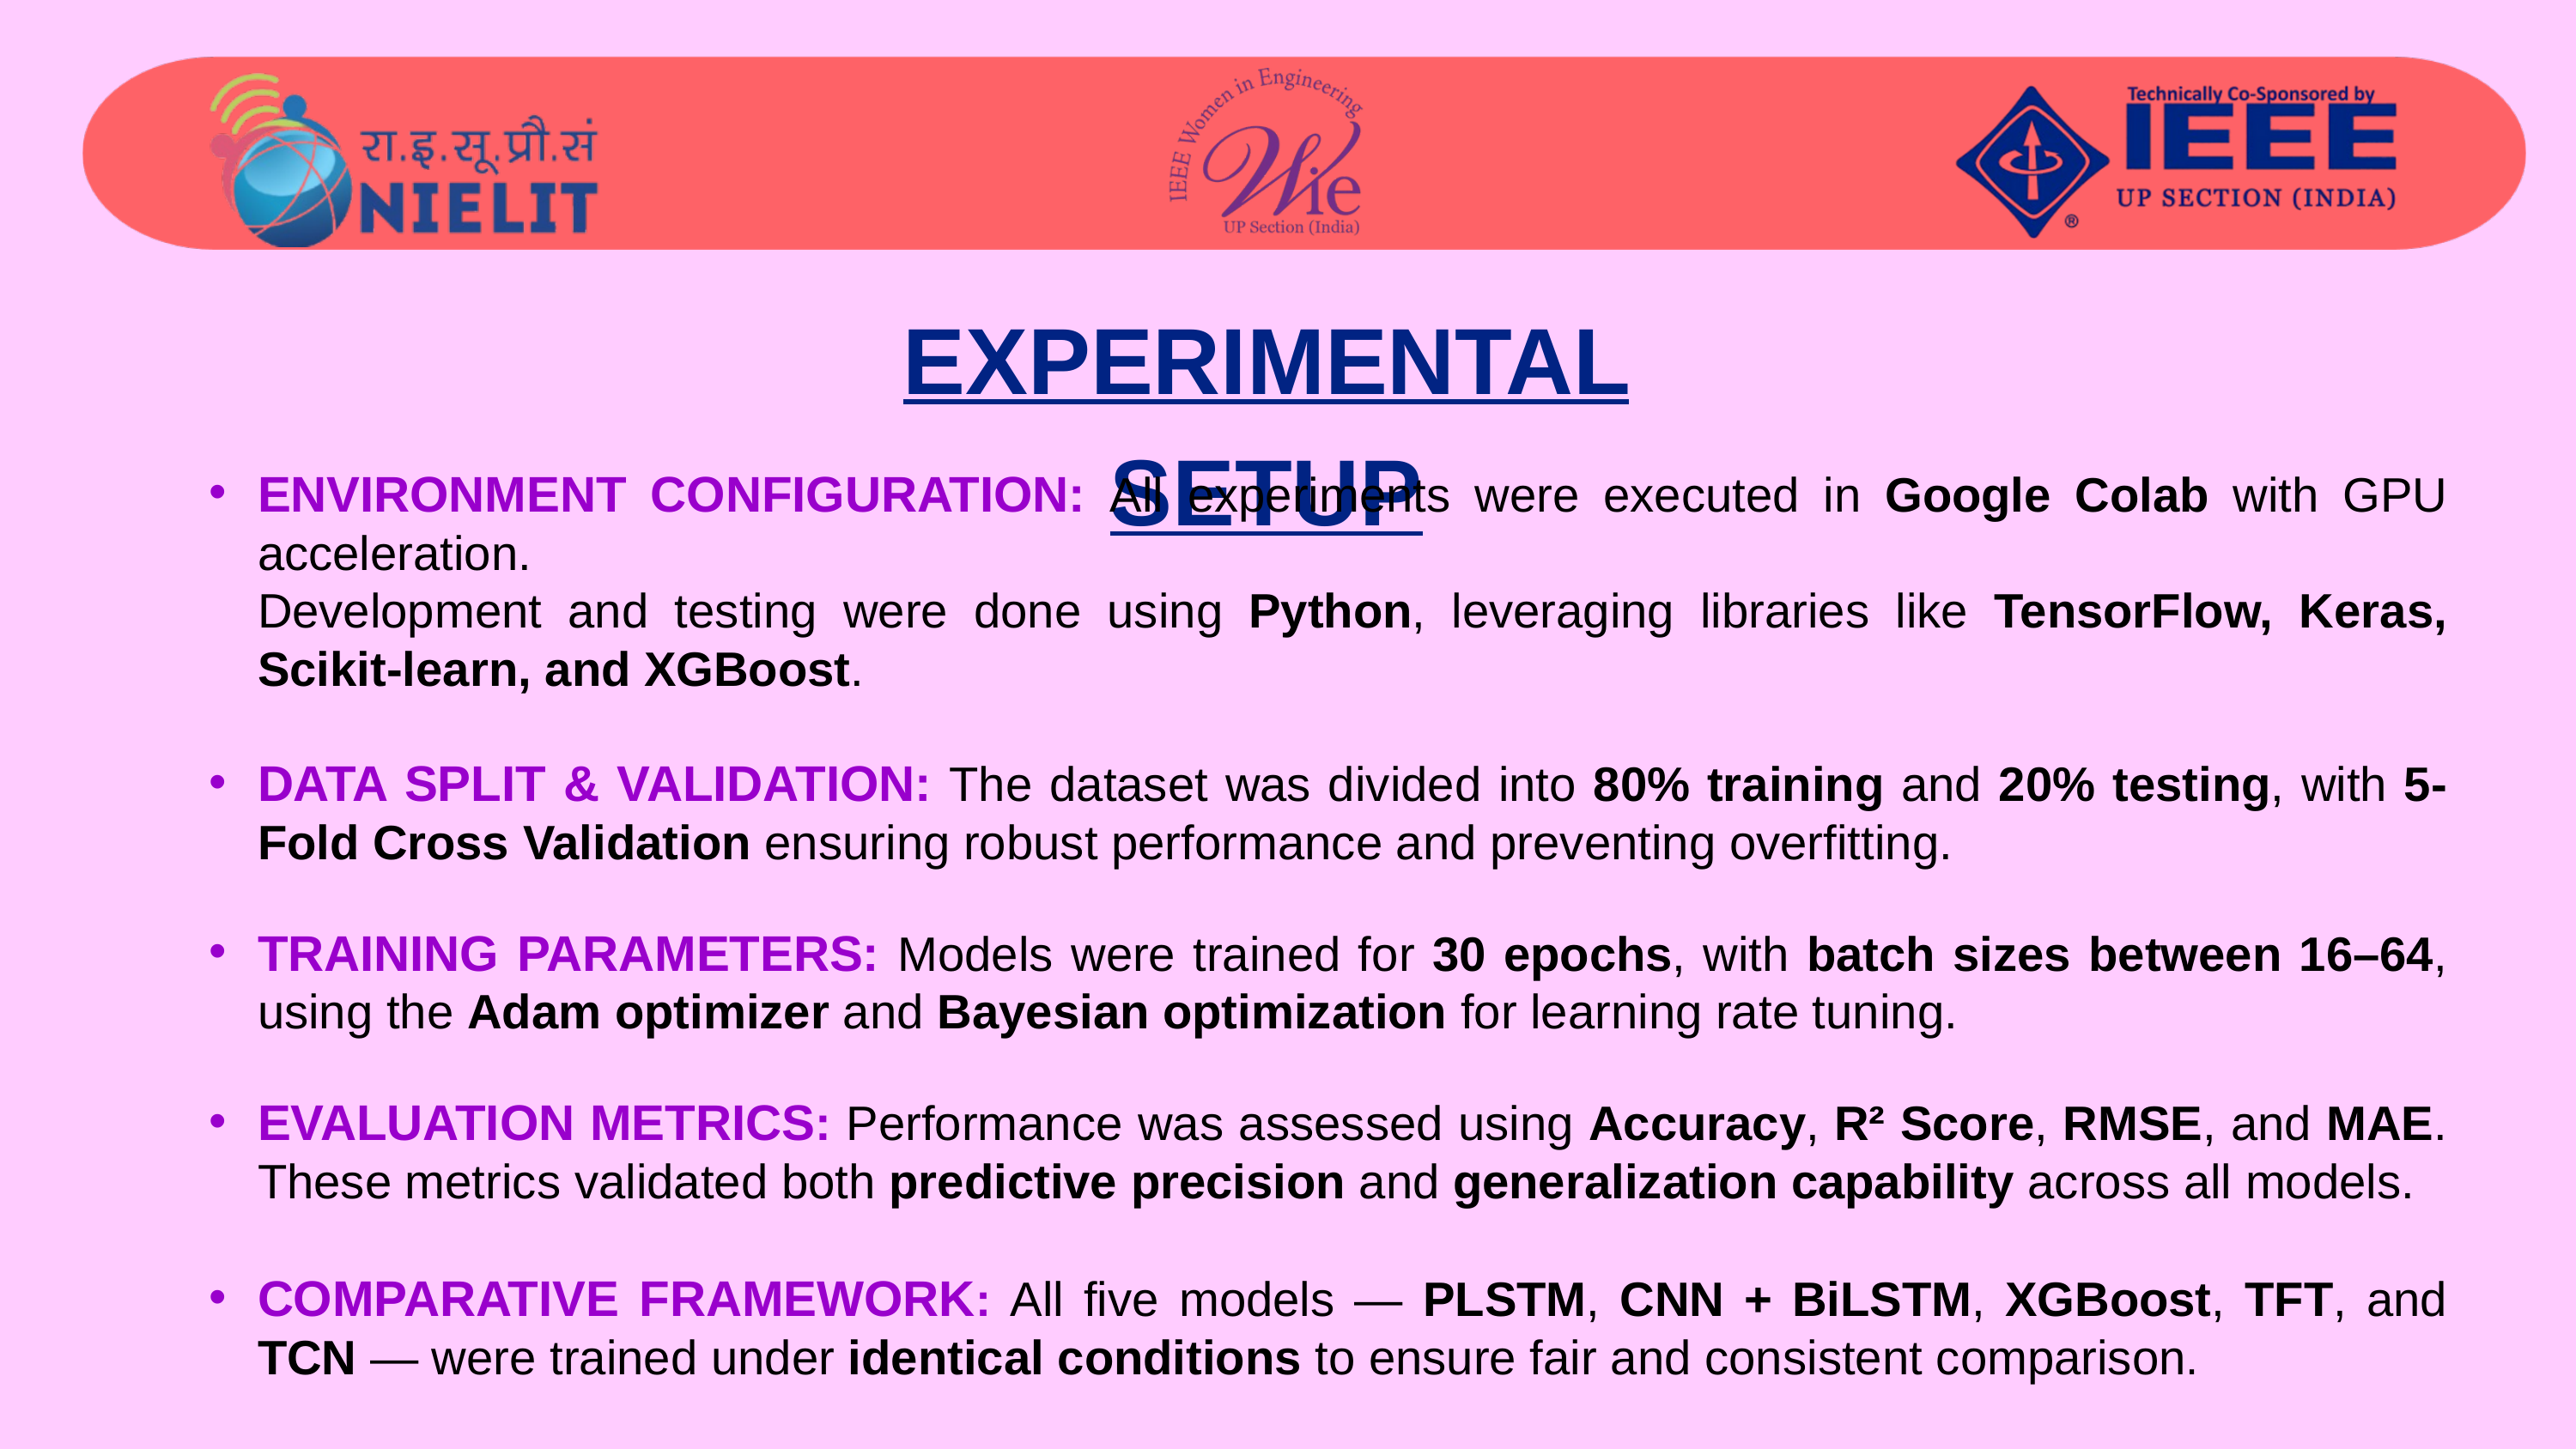

EXPERIMENTAL SETUP
ENVIRONMENT CONFIGURATION: All experiments were executed in Google Colab with GPU acceleration.
Development and testing were done using Python, leveraging libraries like TensorFlow, Keras, Scikit-learn, and XGBoost.

DATA SPLIT & VALIDATION: The dataset was divided into 80% training and 20% testing, with 5-Fold Cross Validation ensuring robust performance and preventing overfitting.

TRAINING PARAMETERS: Models were trained for 30 epochs, with batch sizes between 16–64, using the Adam optimizer and Bayesian optimization for learning rate tuning.

EVALUATION METRICS: Performance was assessed using Accuracy, R² Score, RMSE, and MAE. These metrics validated both predictive precision and generalization capability across all models.

COMPARATIVE FRAMEWORK: All five models — PLSTM, CNN + BiLSTM, XGBoost, TFT, and TCN — were trained under identical conditions to ensure fair and consistent comparison.